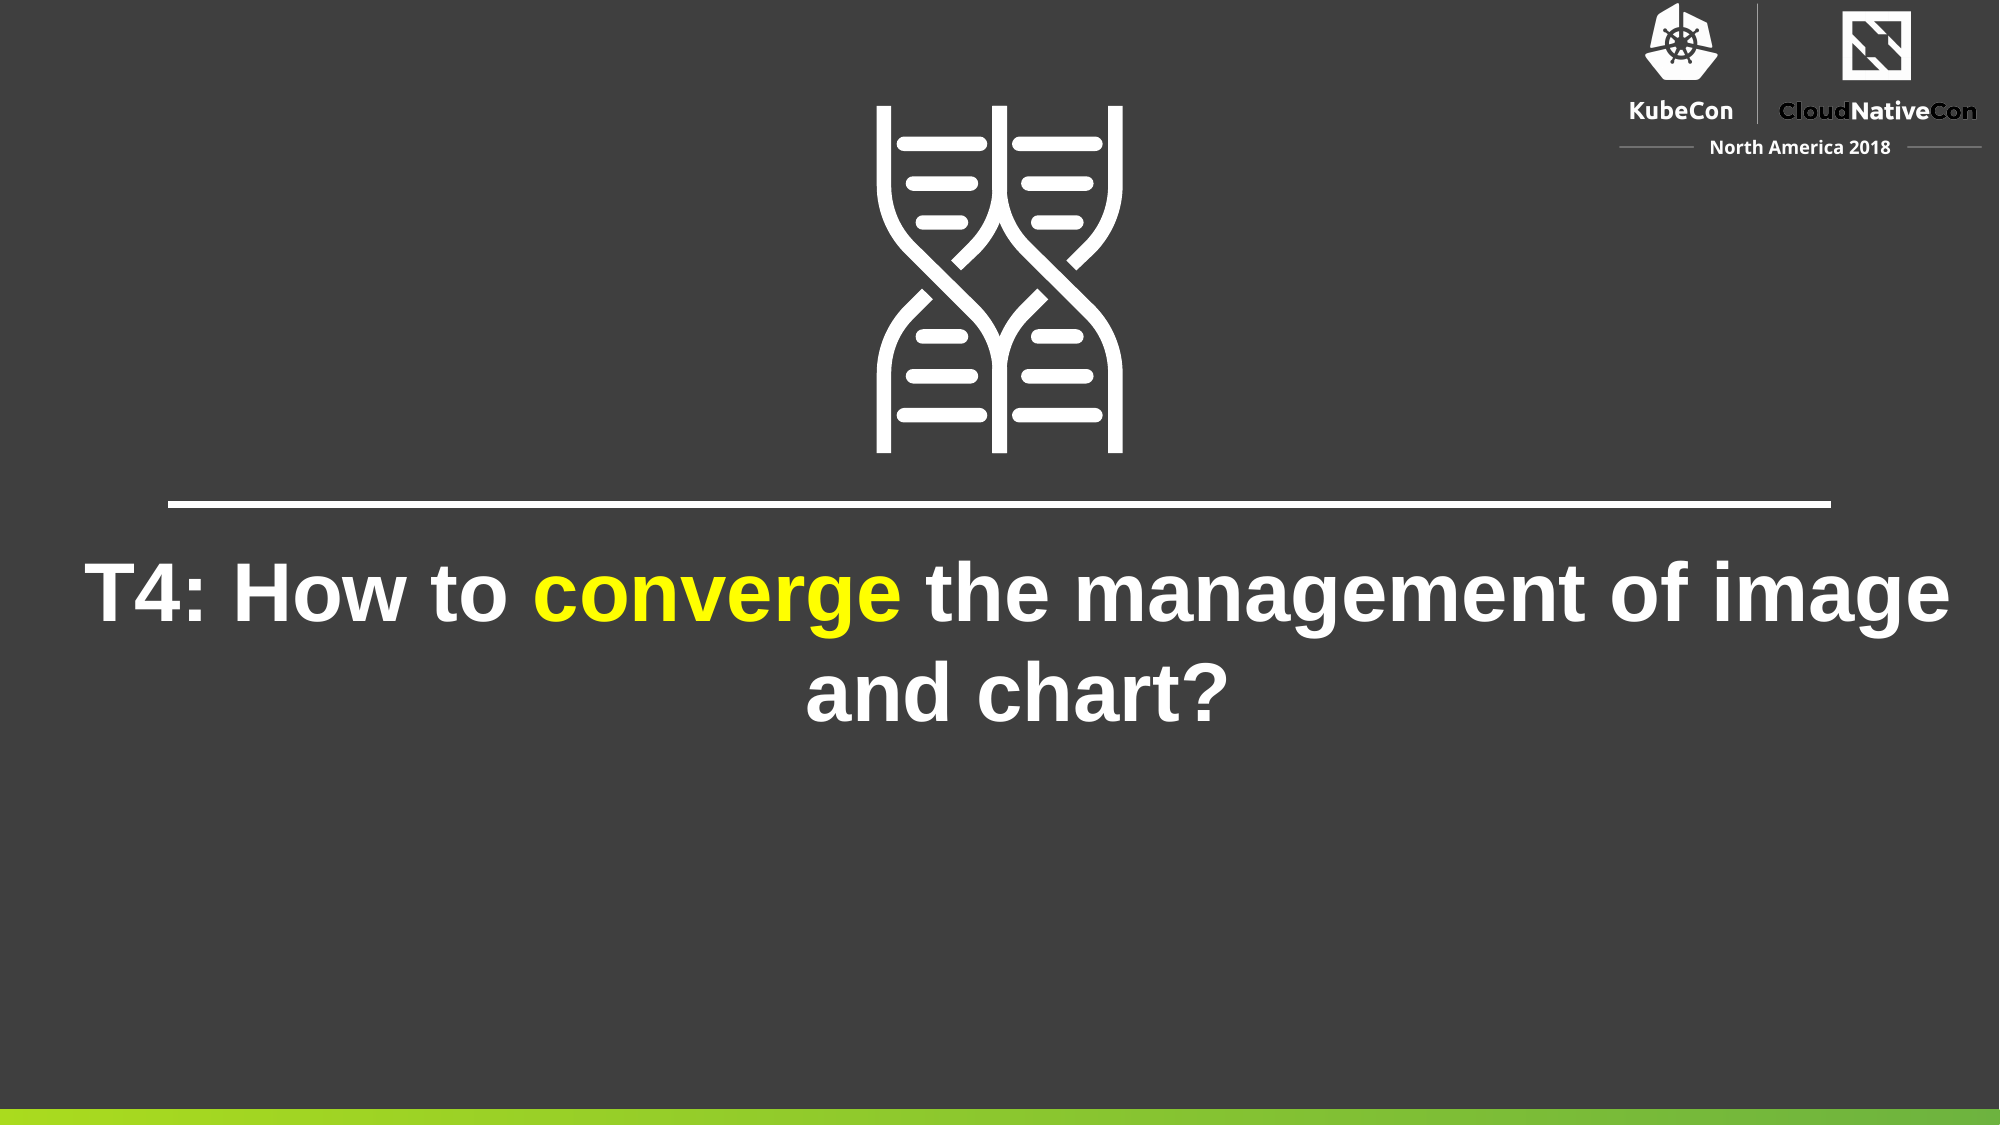

T4: How to converge the management of image and chart?

24